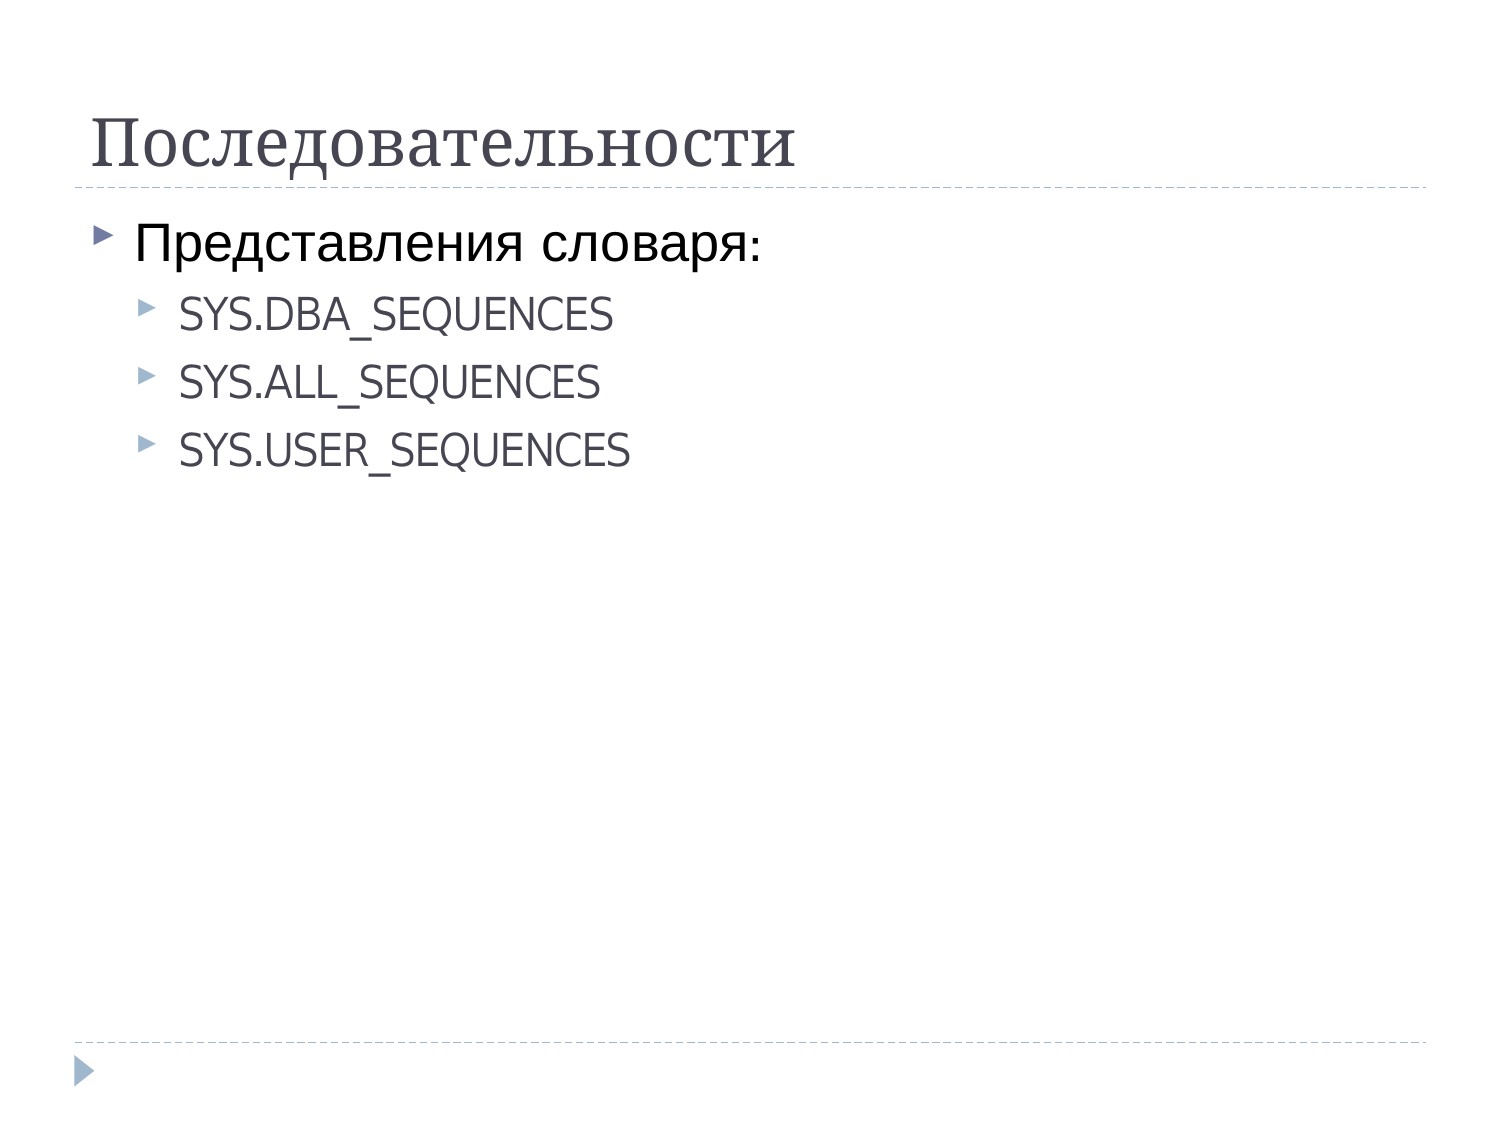

# Последовательности
Представления словаря:
sys.dba_sequences
sys.all_sequences
sys.user_sequences